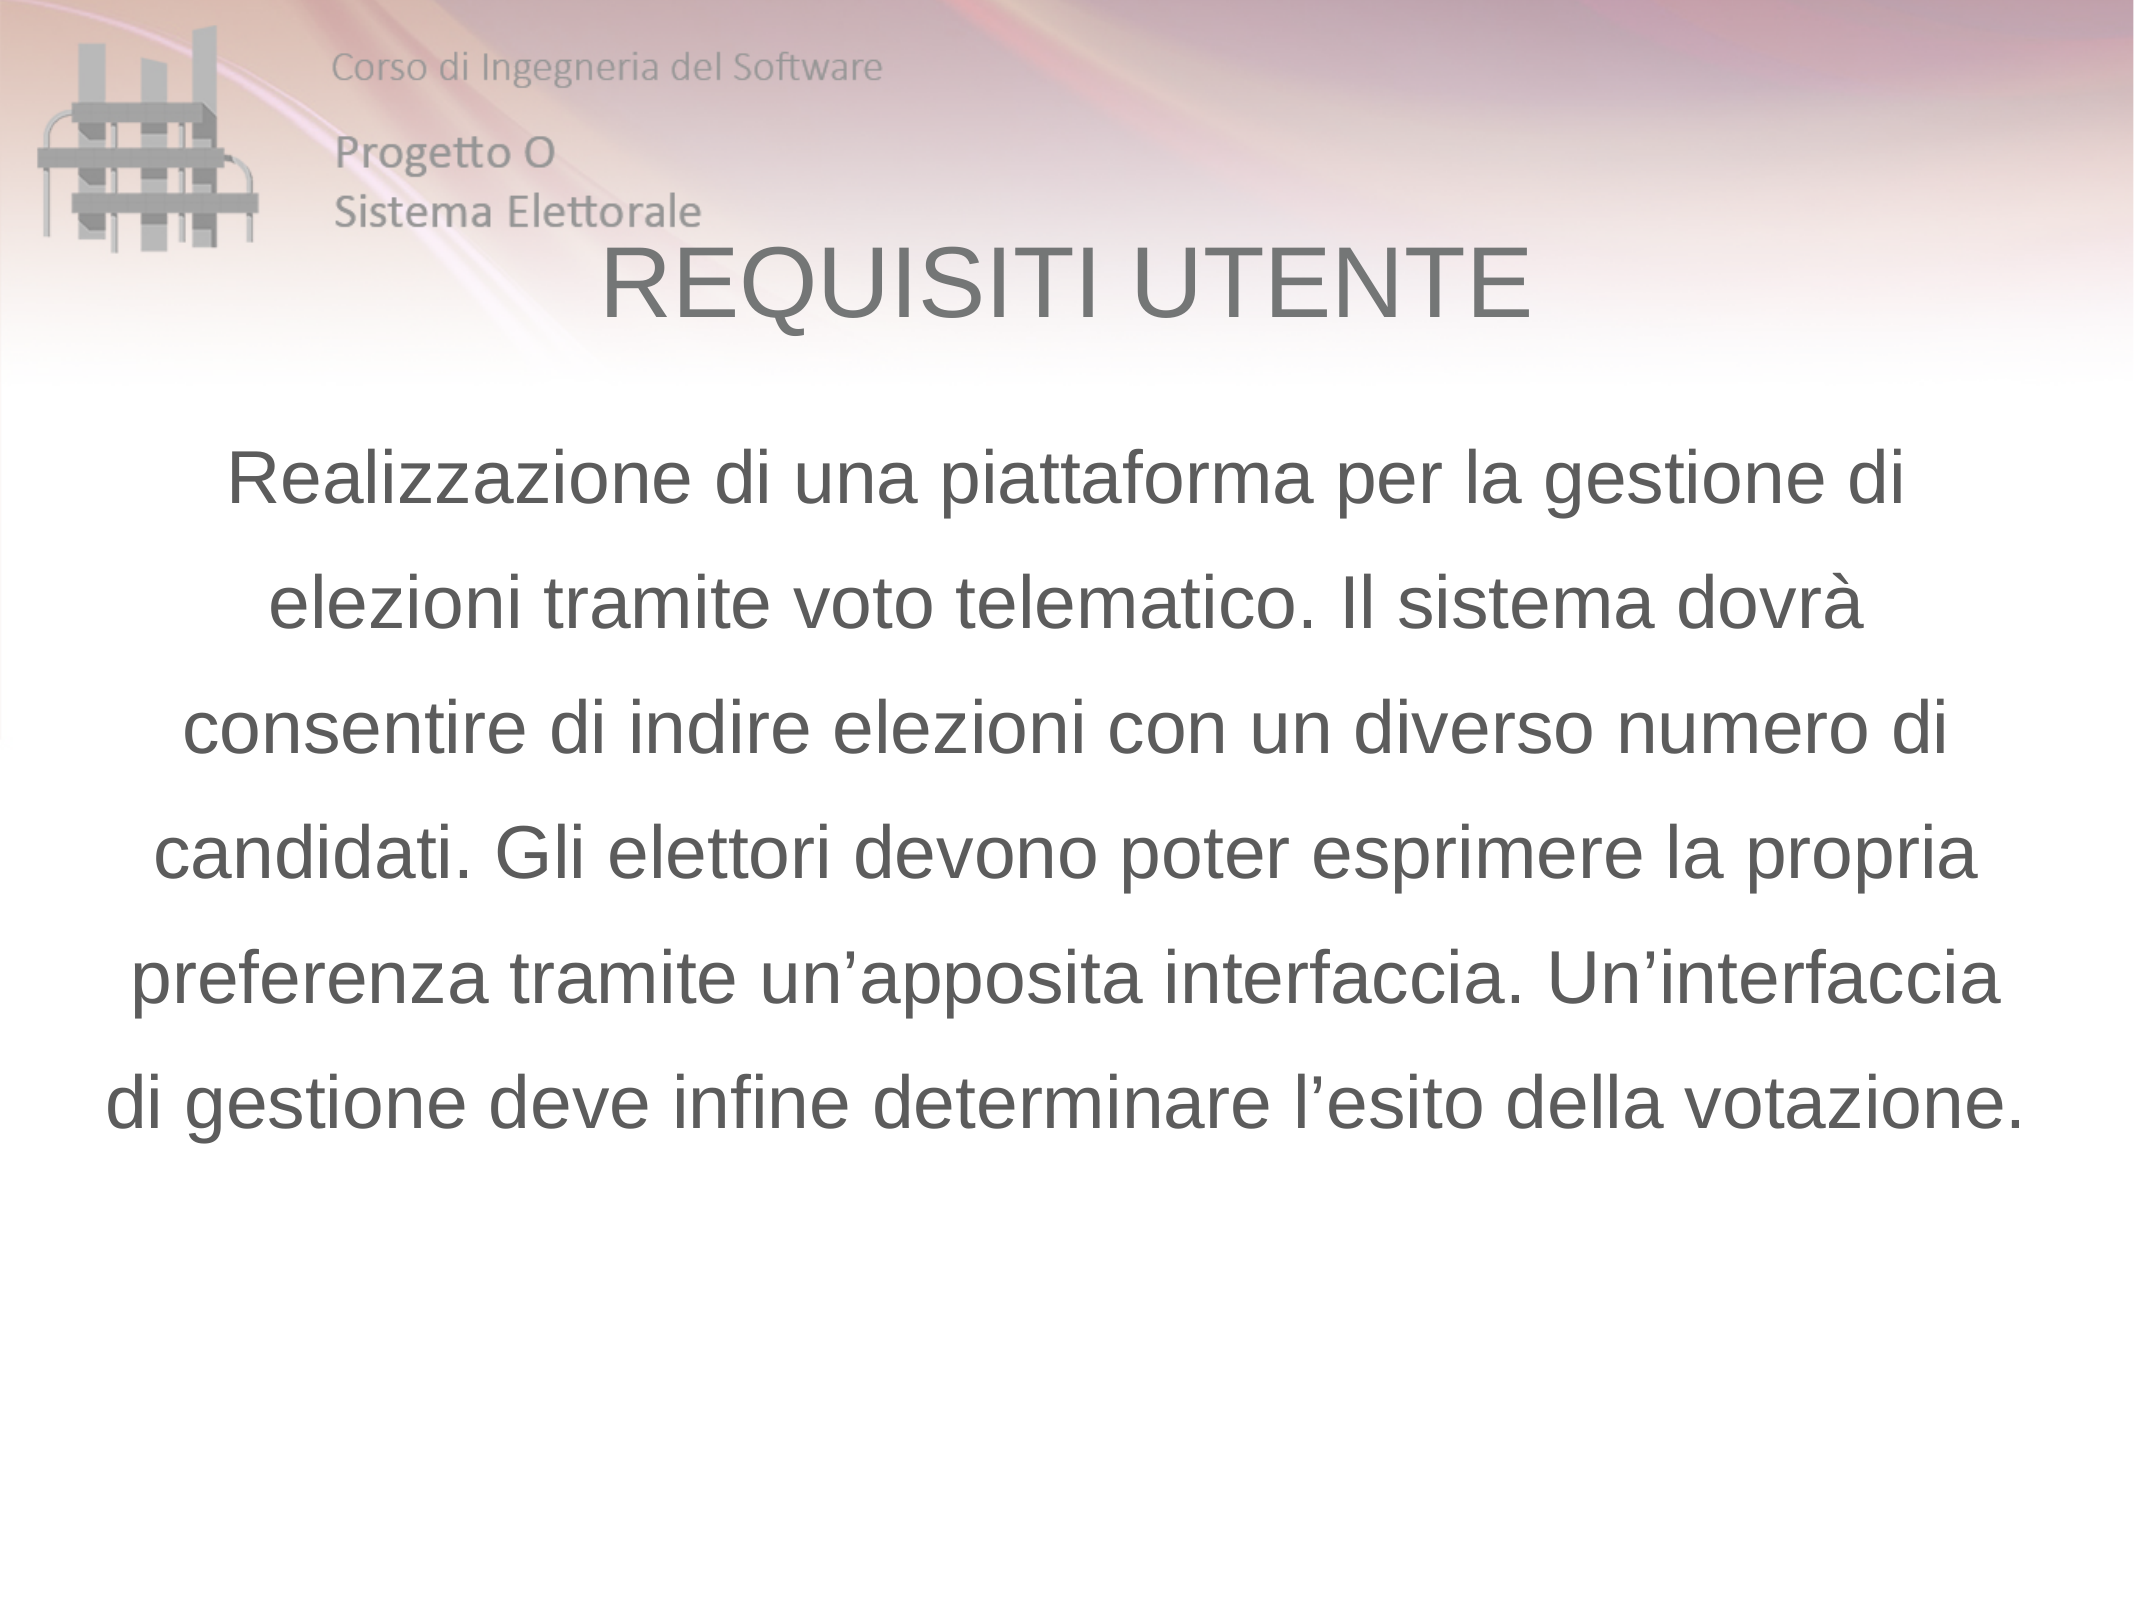

# requisiti Utente

Realizzazione di una piattaforma per la gestione di elezioni tramite voto telematico. Il sistema dovrà consentire di indire elezioni con un diverso numero di candidati. Gli elettori devono poter esprimere la propria preferenza tramite un’apposita interfaccia. Un’interfaccia di gestione deve infine determinare l’esito della votazione.
4